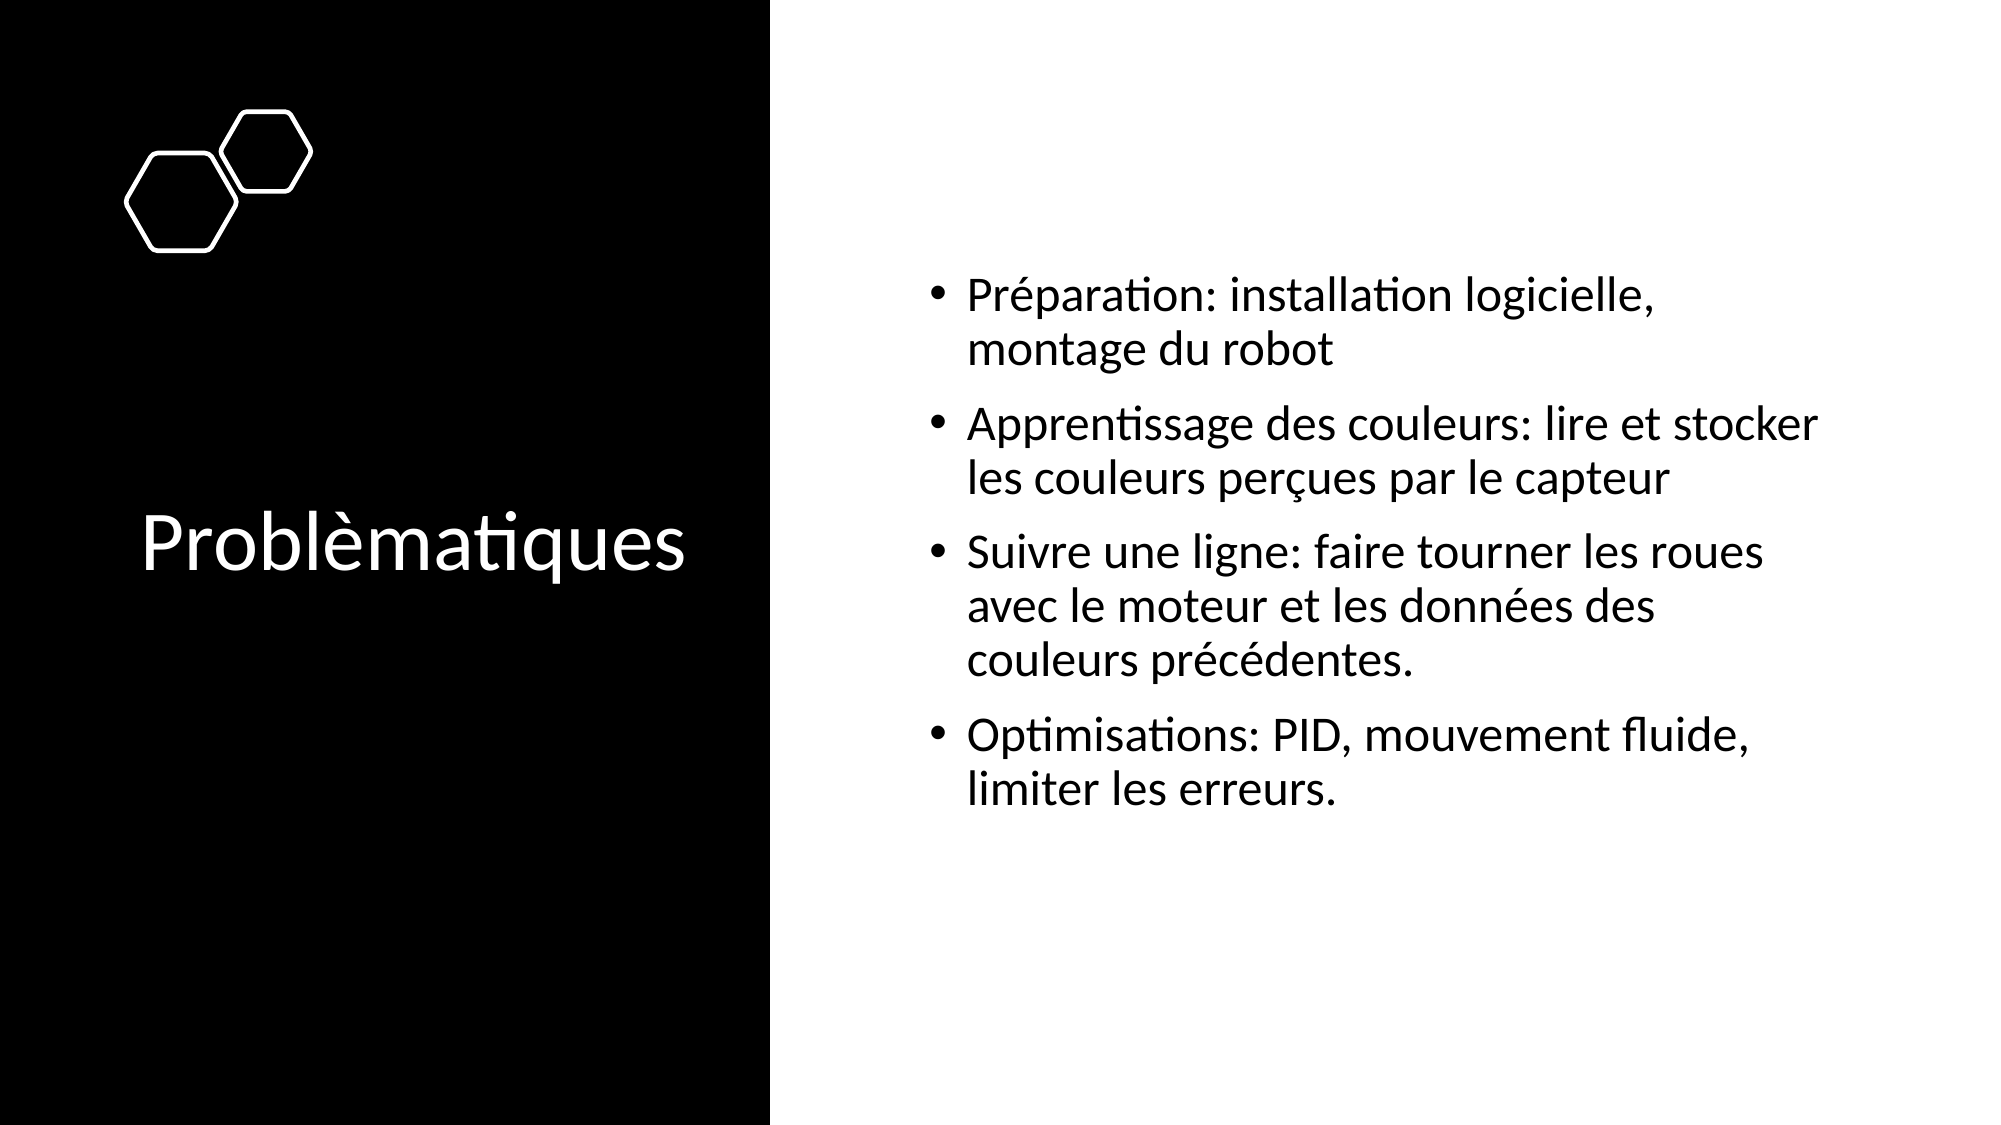

# Problèmatiques
Préparation: installation logicielle, montage du robot
Apprentissage des couleurs: lire et stocker les couleurs perçues par le capteur
Suivre une ligne: faire tourner les roues avec le moteur et les données des couleurs précédentes.
Optimisations: PID, mouvement fluide, limiter les erreurs.